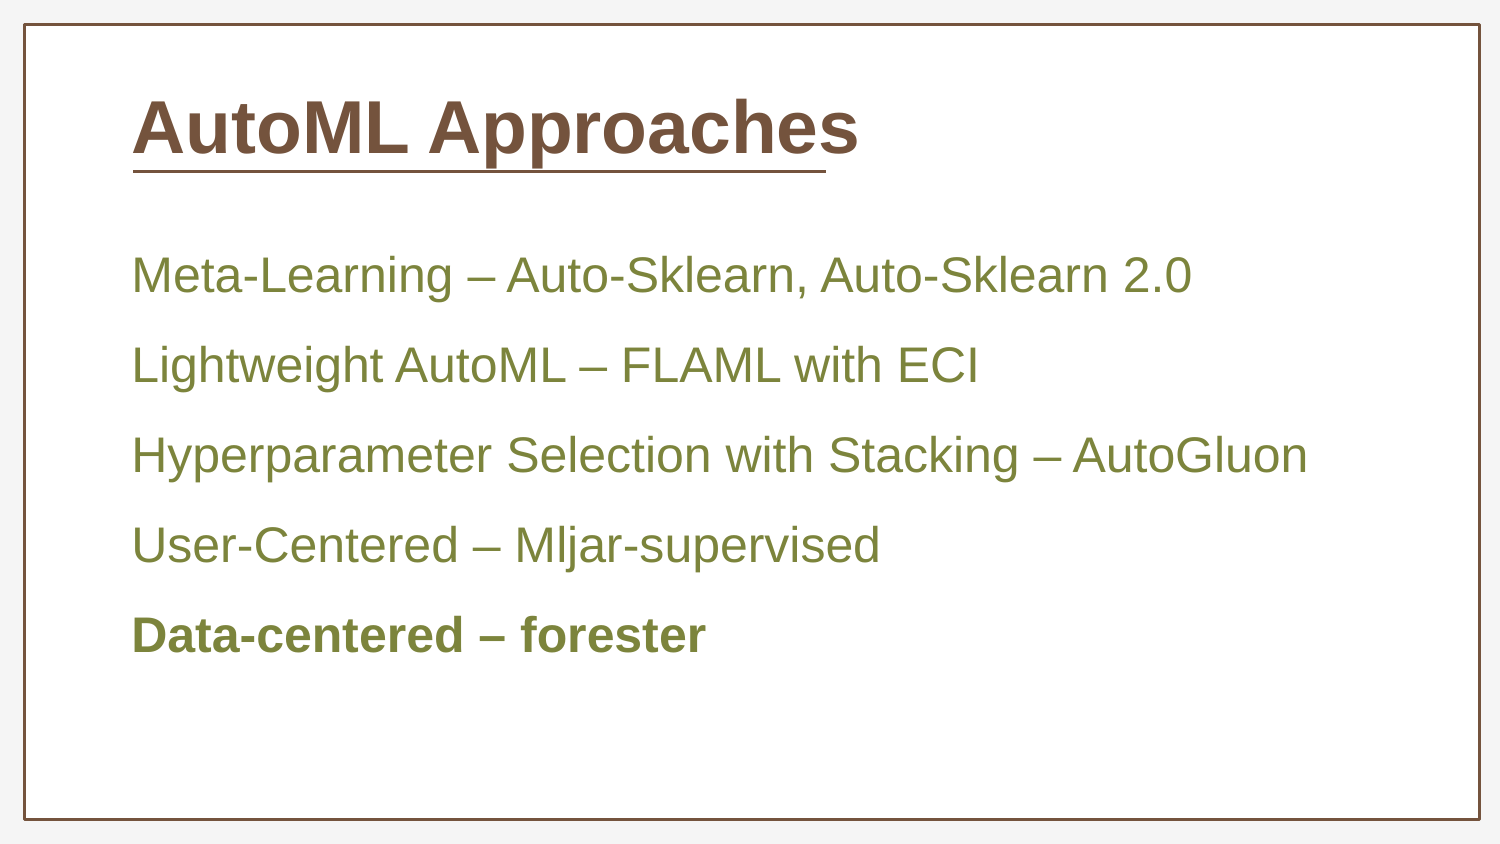

AutoML Approaches
Meta-Learning – Auto-Sklearn, Auto-Sklearn 2.0
Lightweight AutoML – FLAML with ECI
Hyperparameter Selection with Stacking – AutoGluon
User-Centered – Mljar-supervised
Data-centered – forester